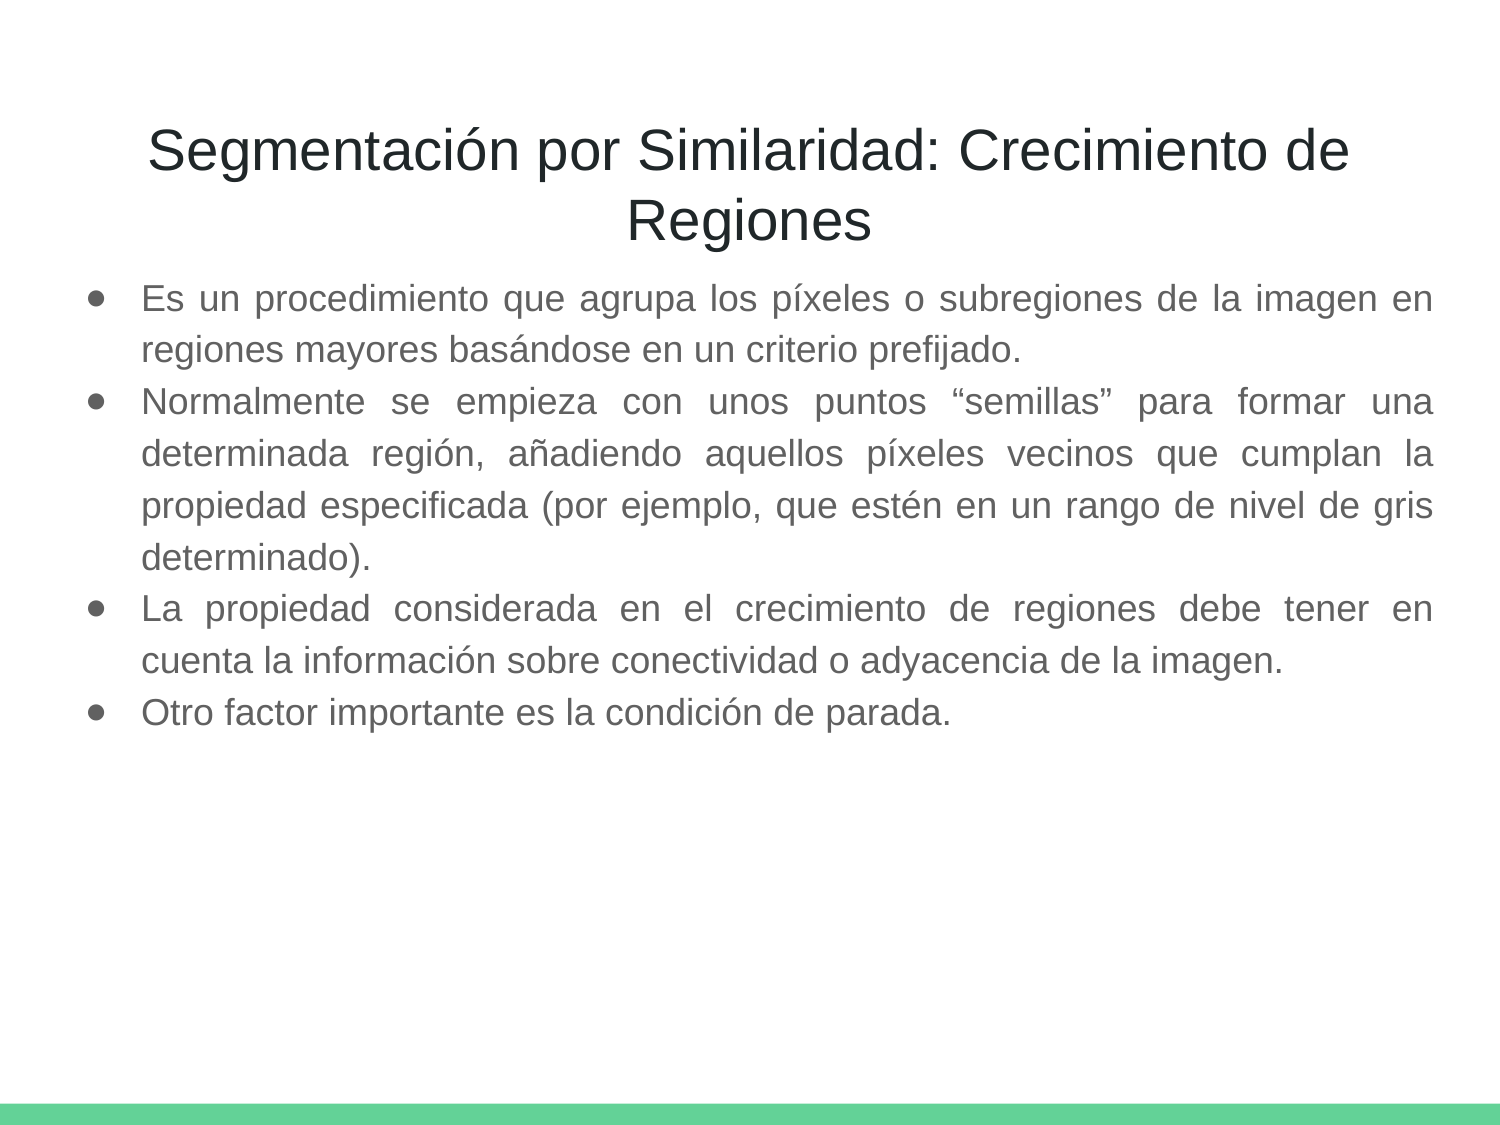

# Segmentación por Similaridad: Crecimiento de Regiones
Es un procedimiento que agrupa los píxeles o subregiones de la imagen en regiones mayores basándose en un criterio prefijado.
Normalmente se empieza con unos puntos “semillas” para formar una determinada región, añadiendo aquellos píxeles vecinos que cumplan la propiedad especificada (por ejemplo, que estén en un rango de nivel de gris determinado).
La propiedad considerada en el crecimiento de regiones debe tener en cuenta la información sobre conectividad o adyacencia de la imagen.
Otro factor importante es la condición de parada.